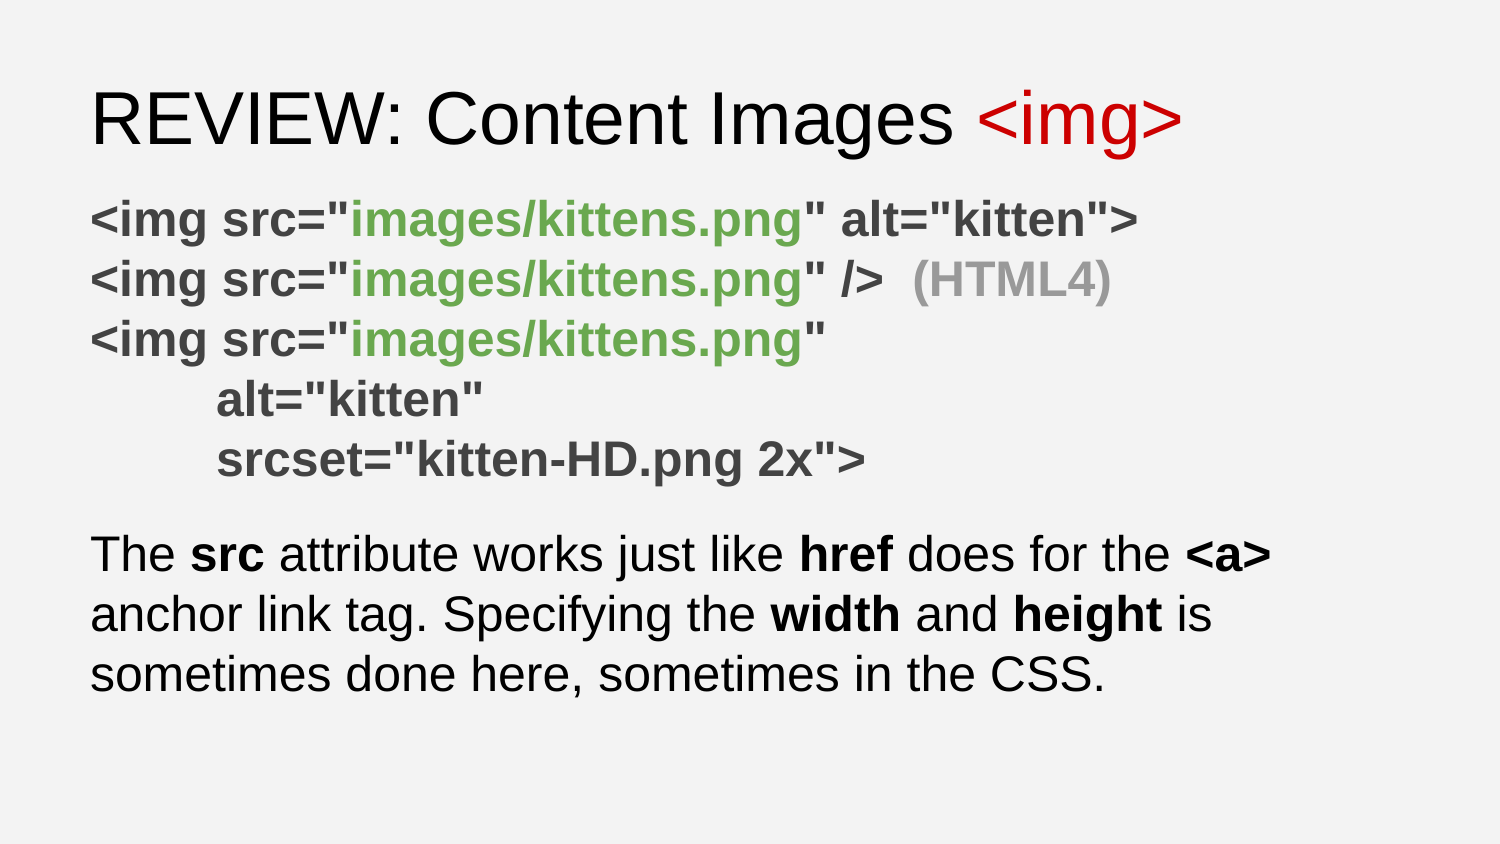

# REVIEW: Content Images <img>
<img src="images/kittens.png" alt="kitten">
<img src="images/kittens.png" />  (HTML4)
<img src="images/kittens.png"
         alt="kitten"
         srcset="kitten-HD.png 2x">

The src attribute works just like href does for the <a> anchor link tag. Specifying the width and height is sometimes done here, sometimes in the CSS.